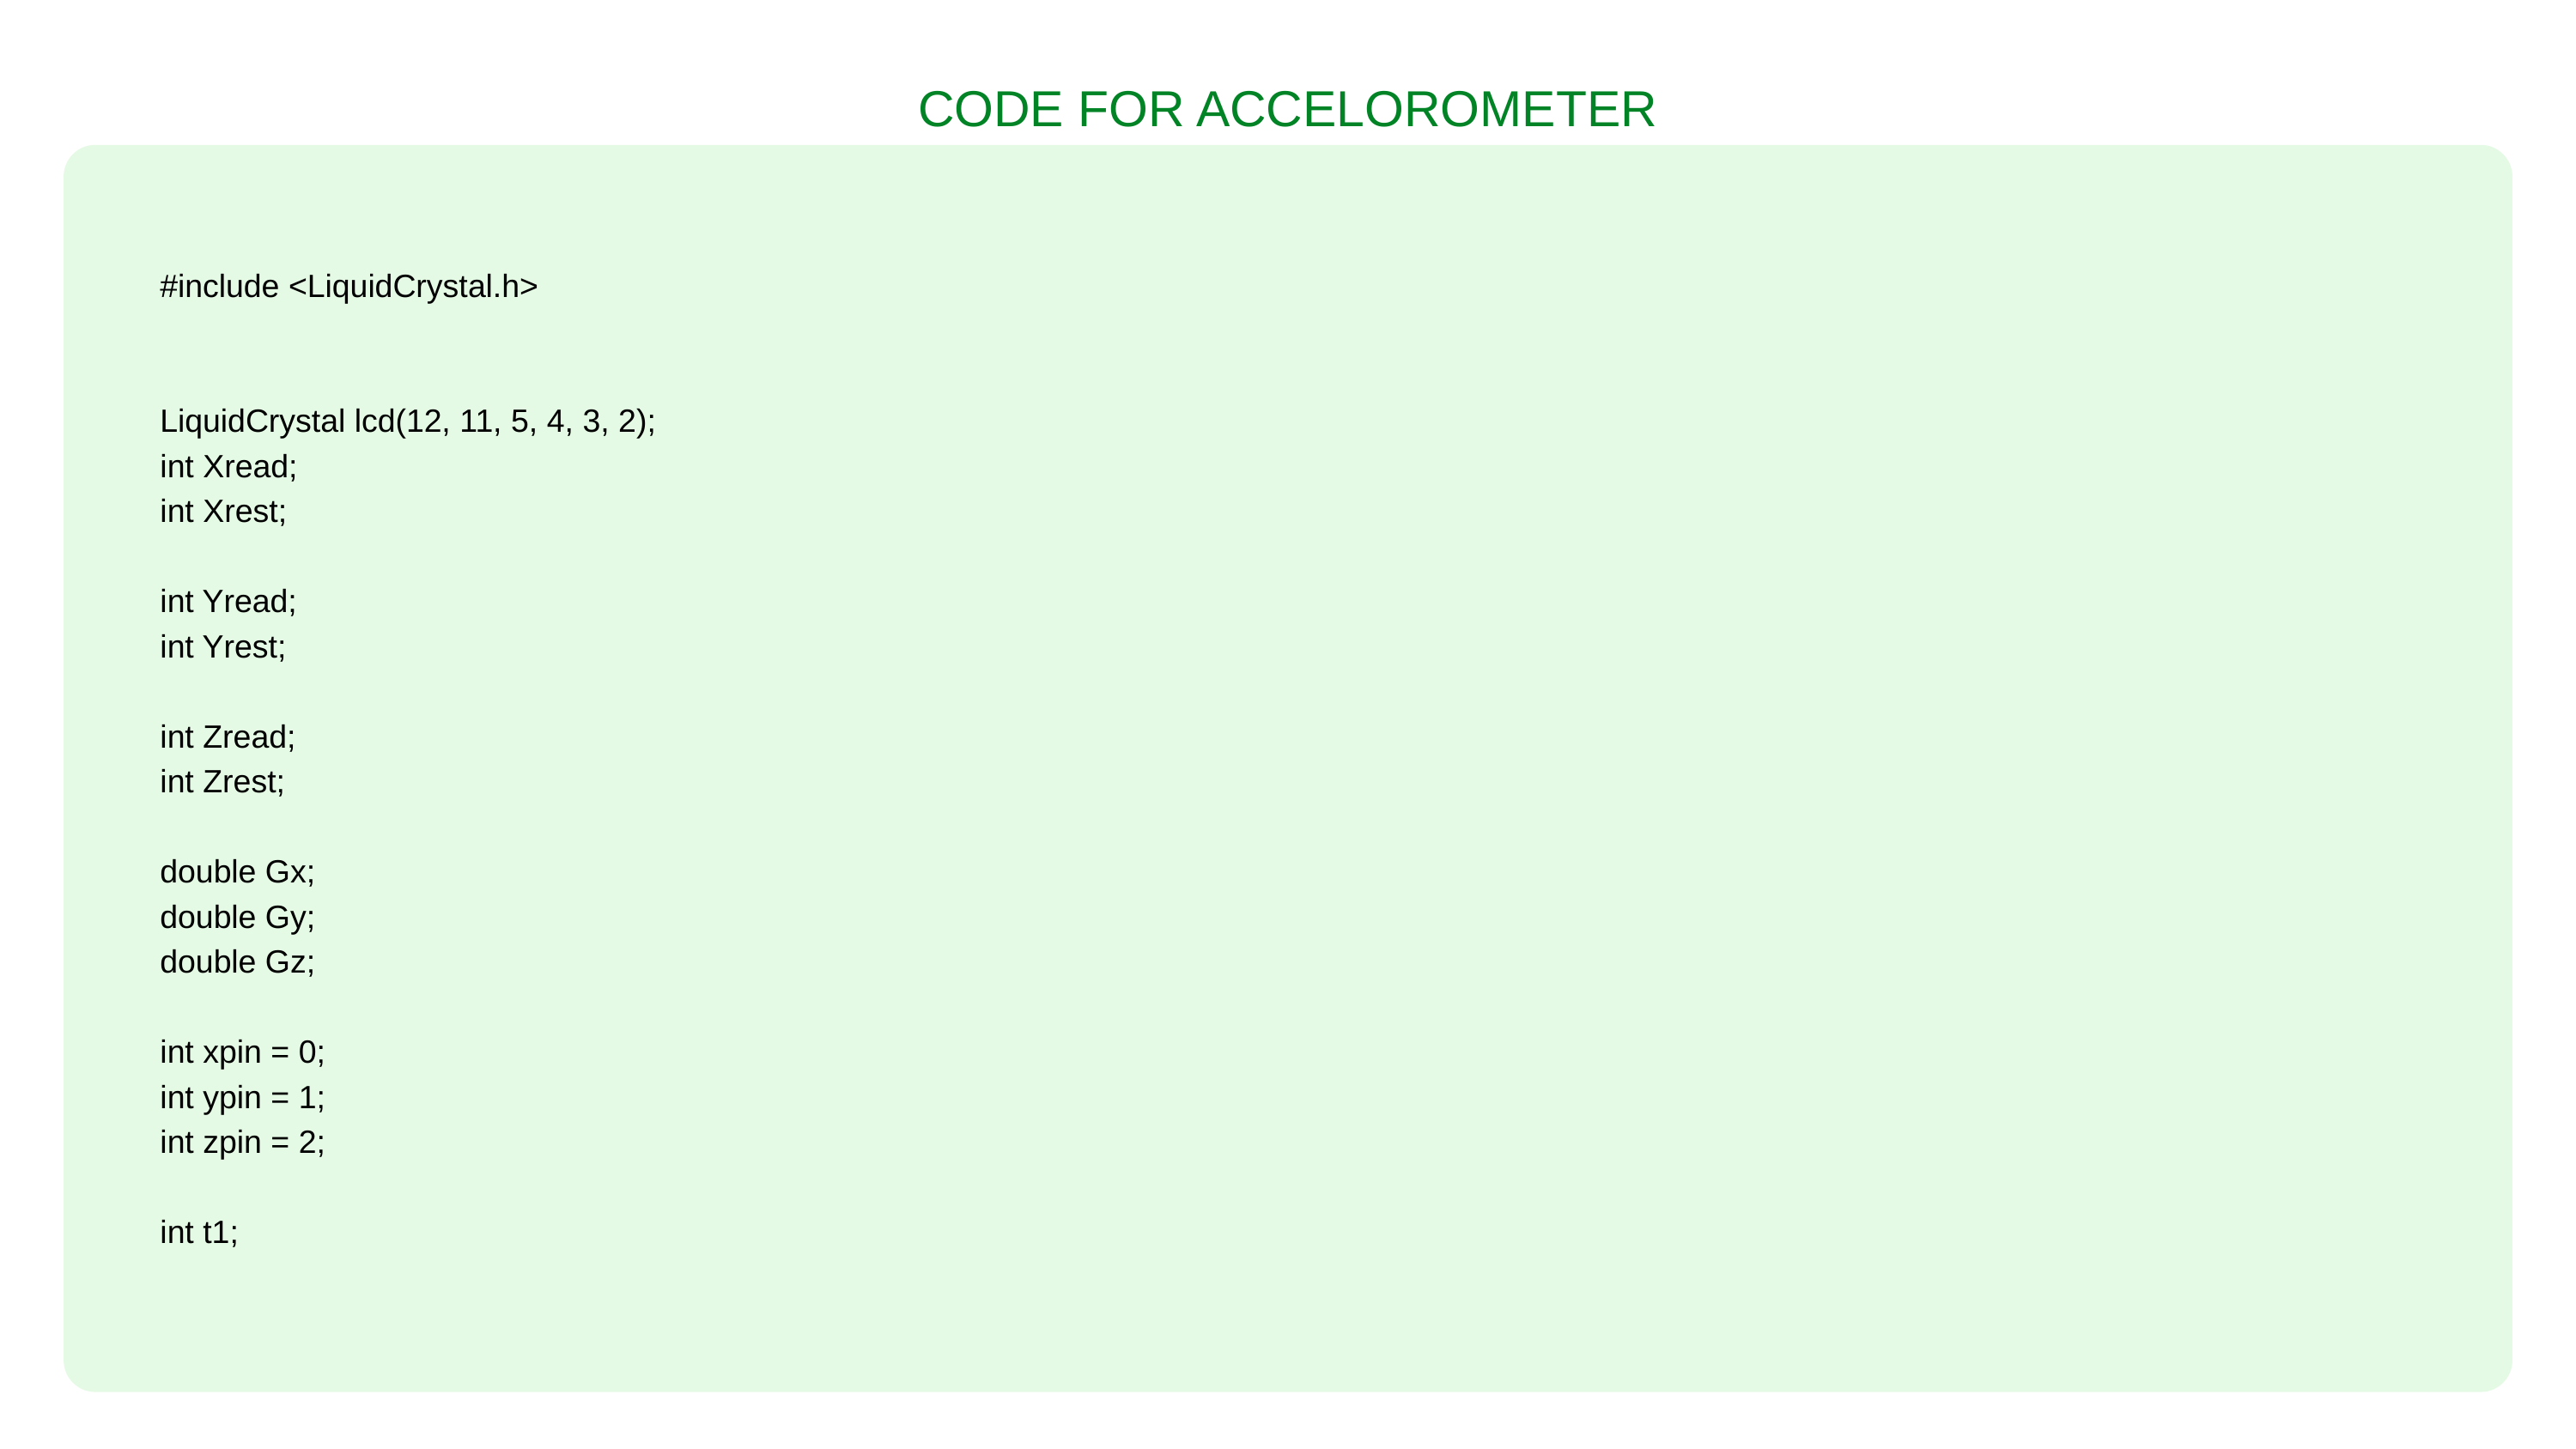

CODE FOR ACCELOROMETER

#include <LiquidCrystal.h>

LiquidCrystal lcd(12, 11, 5, 4, 3, 2);
int Xread;
int Xrest;

int Yread;
int Yrest;

int Zread;
int Zrest;

double Gx;
double Gy;
double Gz;

int xpin = 0;
int ypin = 1;
int zpin = 2;

int t1;